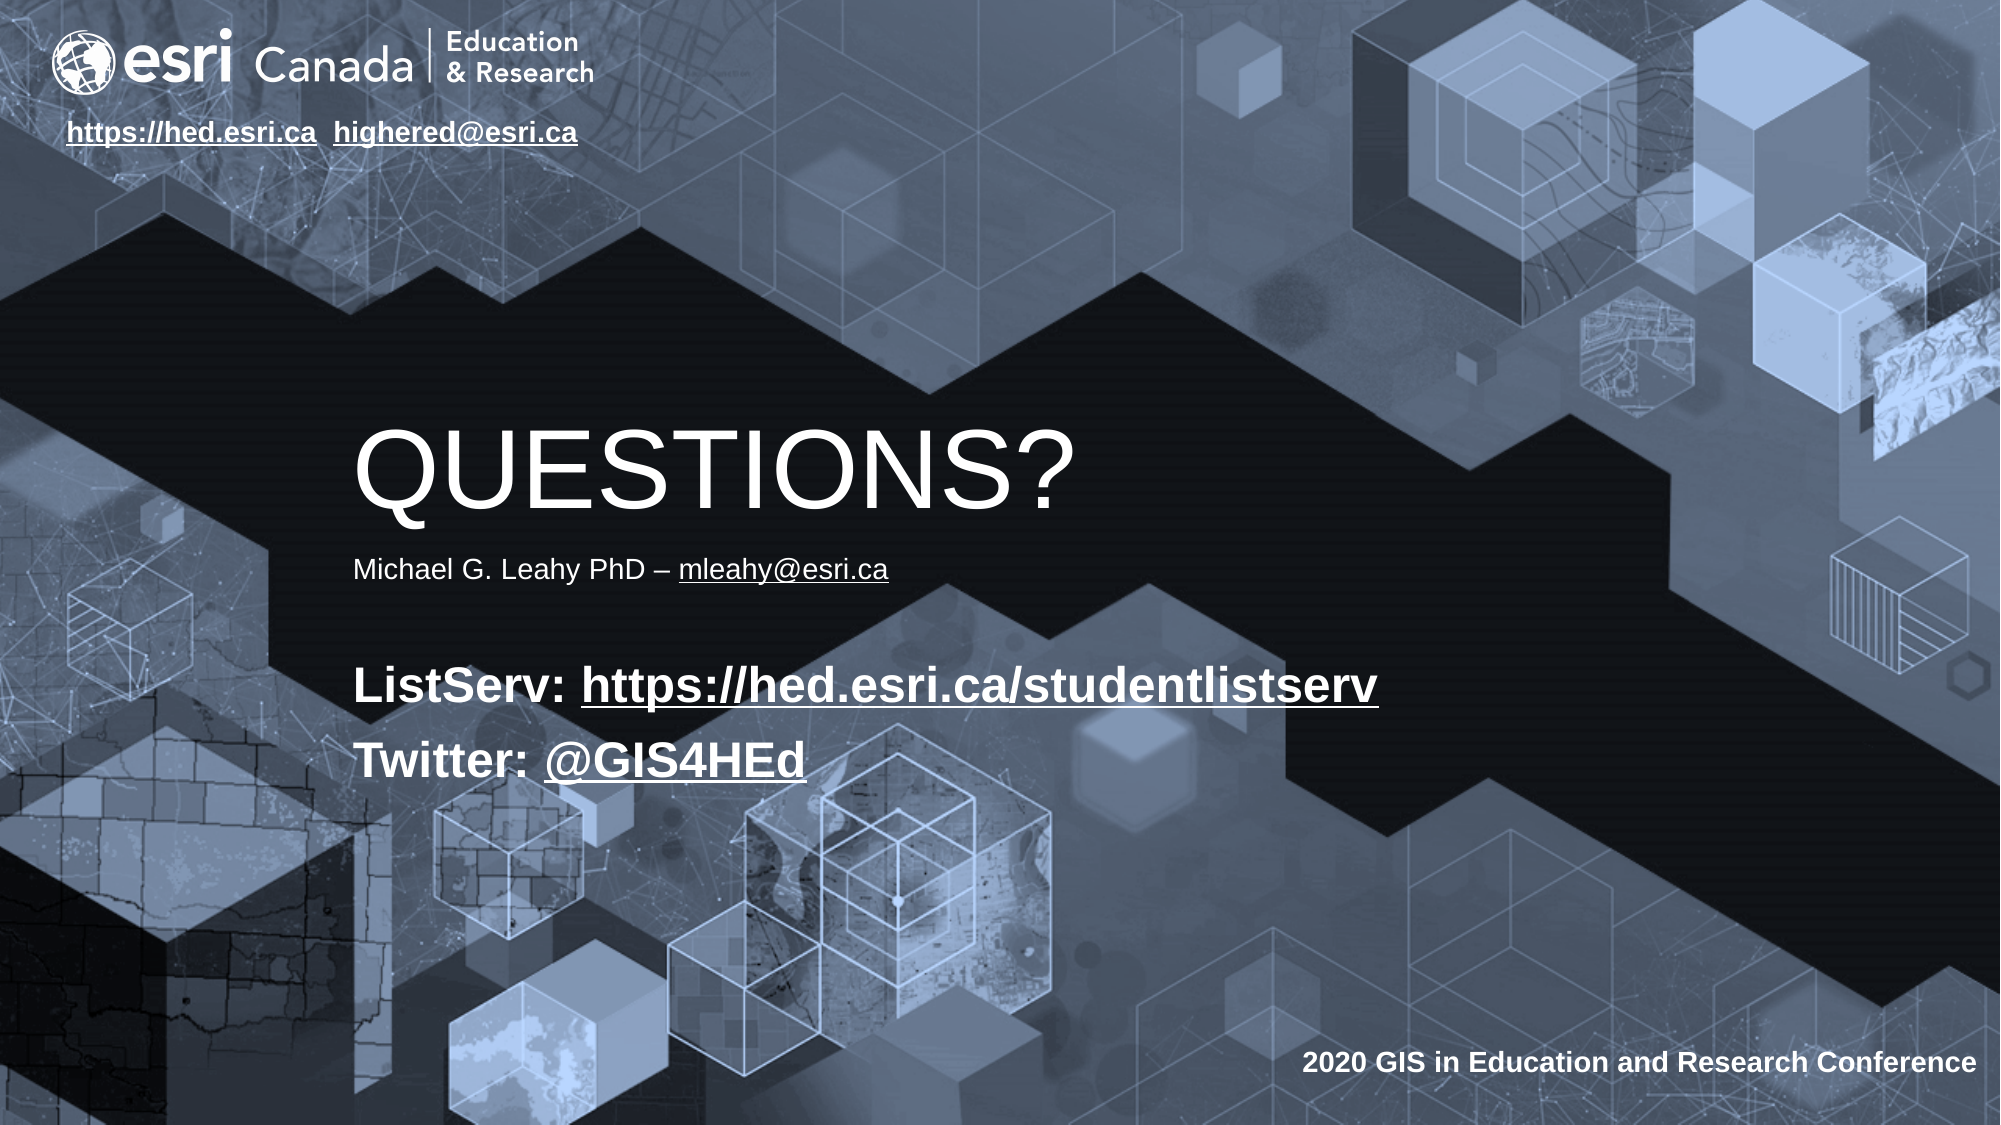

Michael G. Leahy PhD – mleahy@esri.ca

ListServ: https://hed.esri.ca/studentlistserv
Twitter: @GIS4HEd